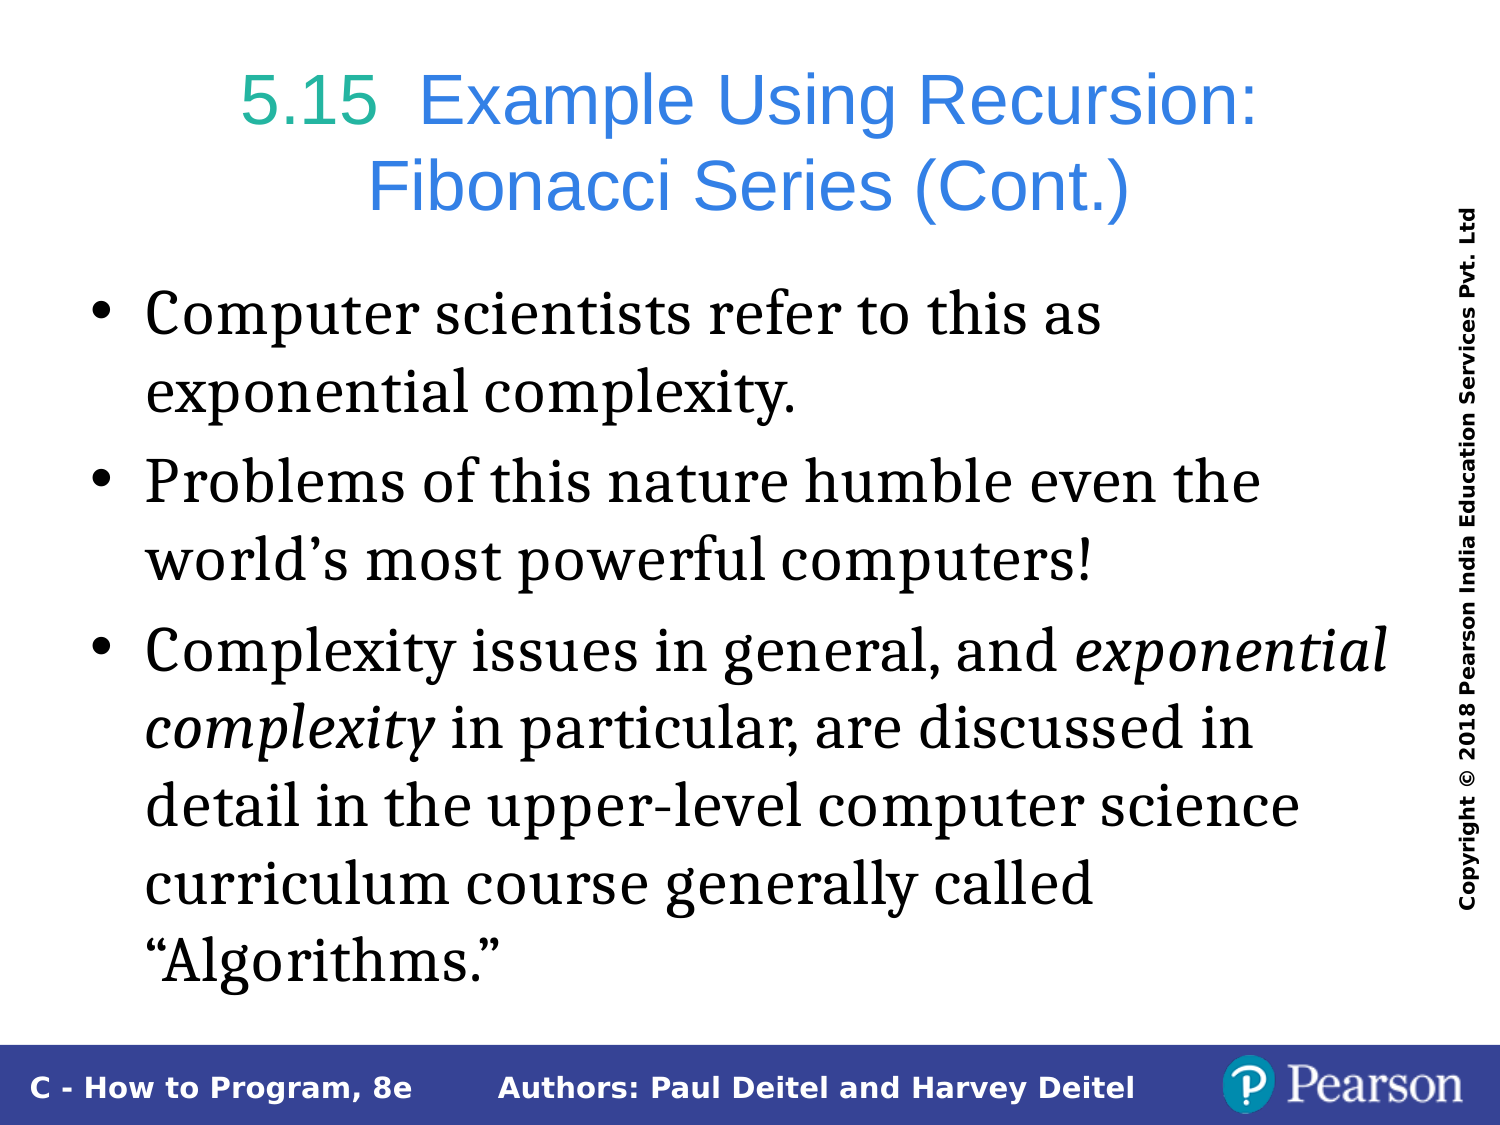

# 5.15  Example Using Recursion: Fibonacci Series (Cont.)
Computer scientists refer to this as exponential complexity.
Problems of this nature humble even the world’s most powerful computers!
Complexity issues in general, and exponential complexity in particular, are discussed in detail in the upper-level computer science curriculum course generally called “Algorithms.”